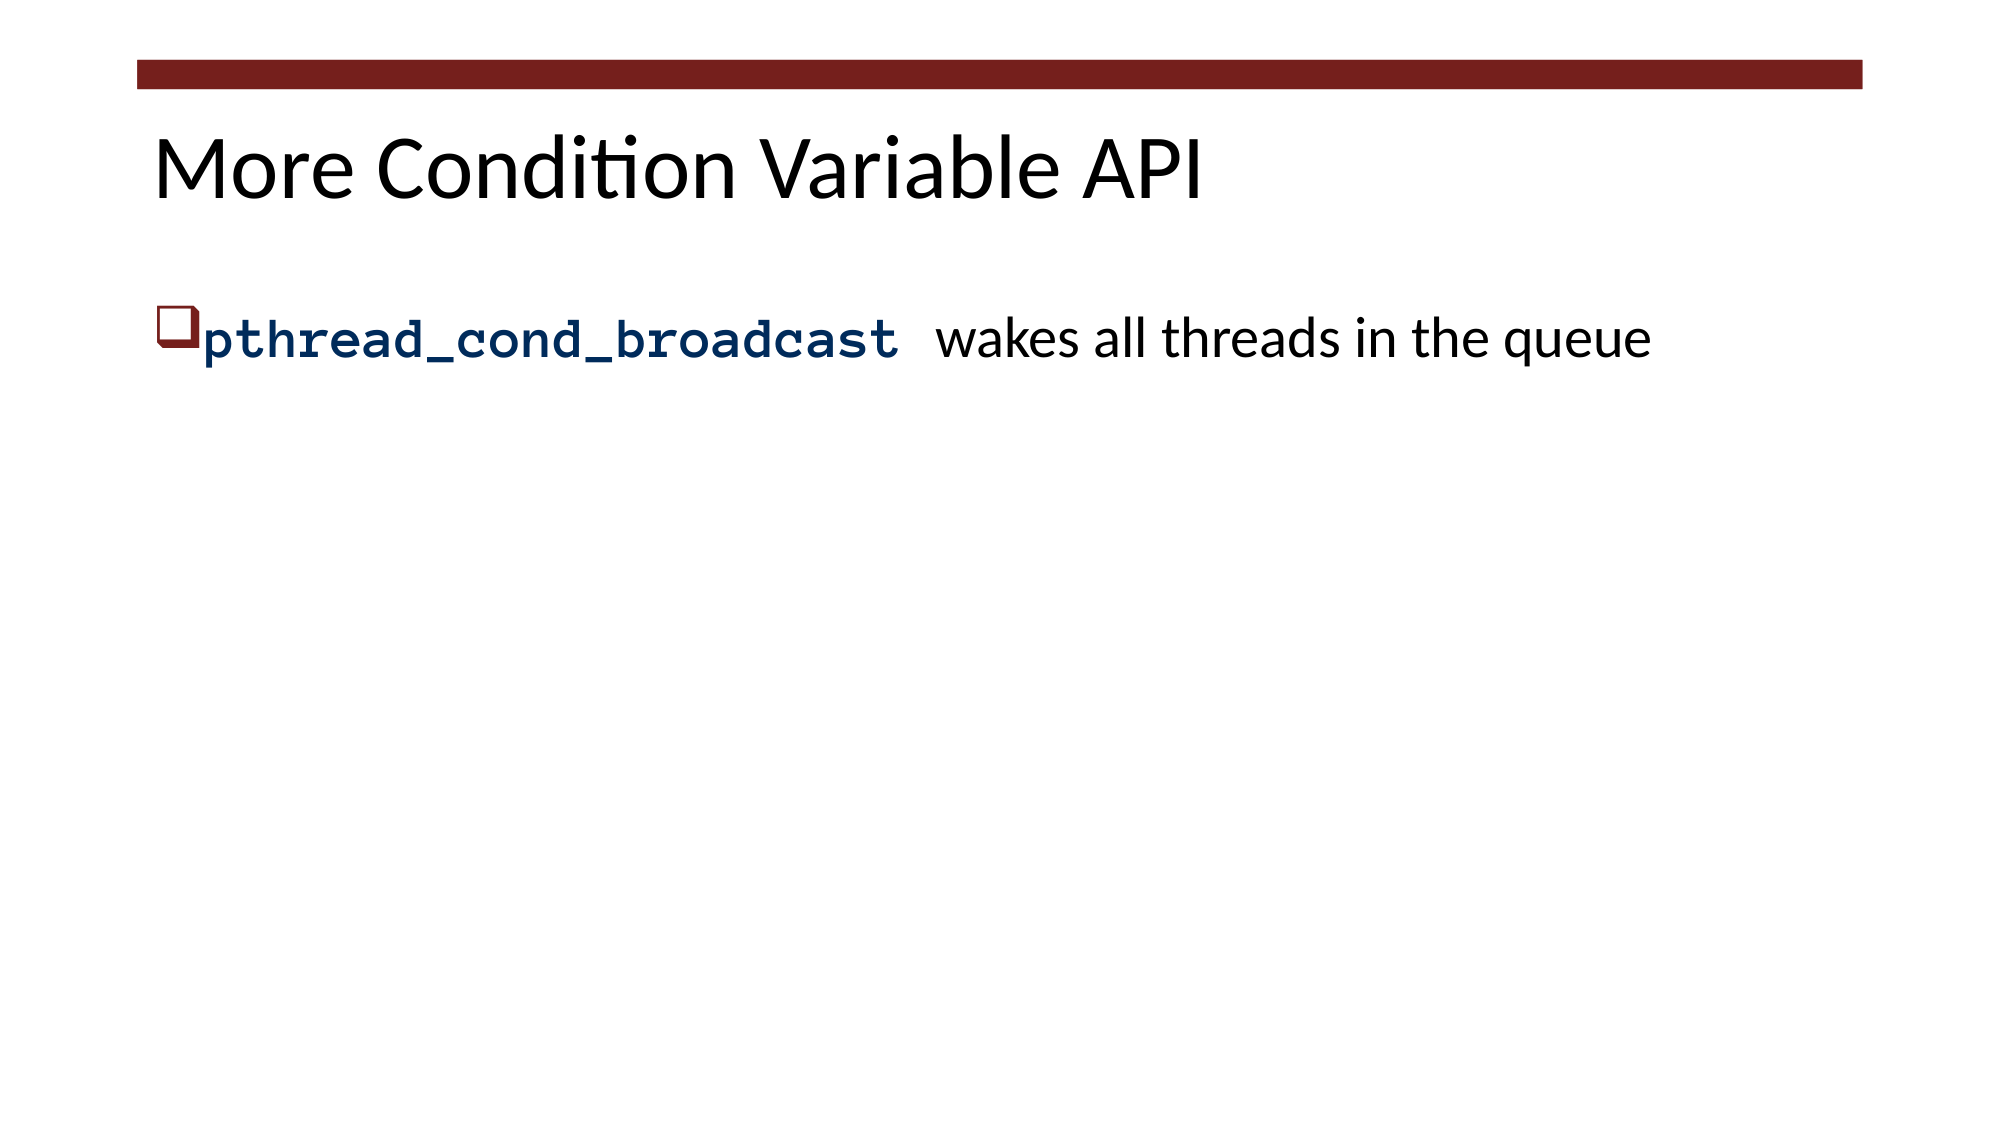

# More Condition Variable API
pthread_cond_broadcast wakes all threads in the queue